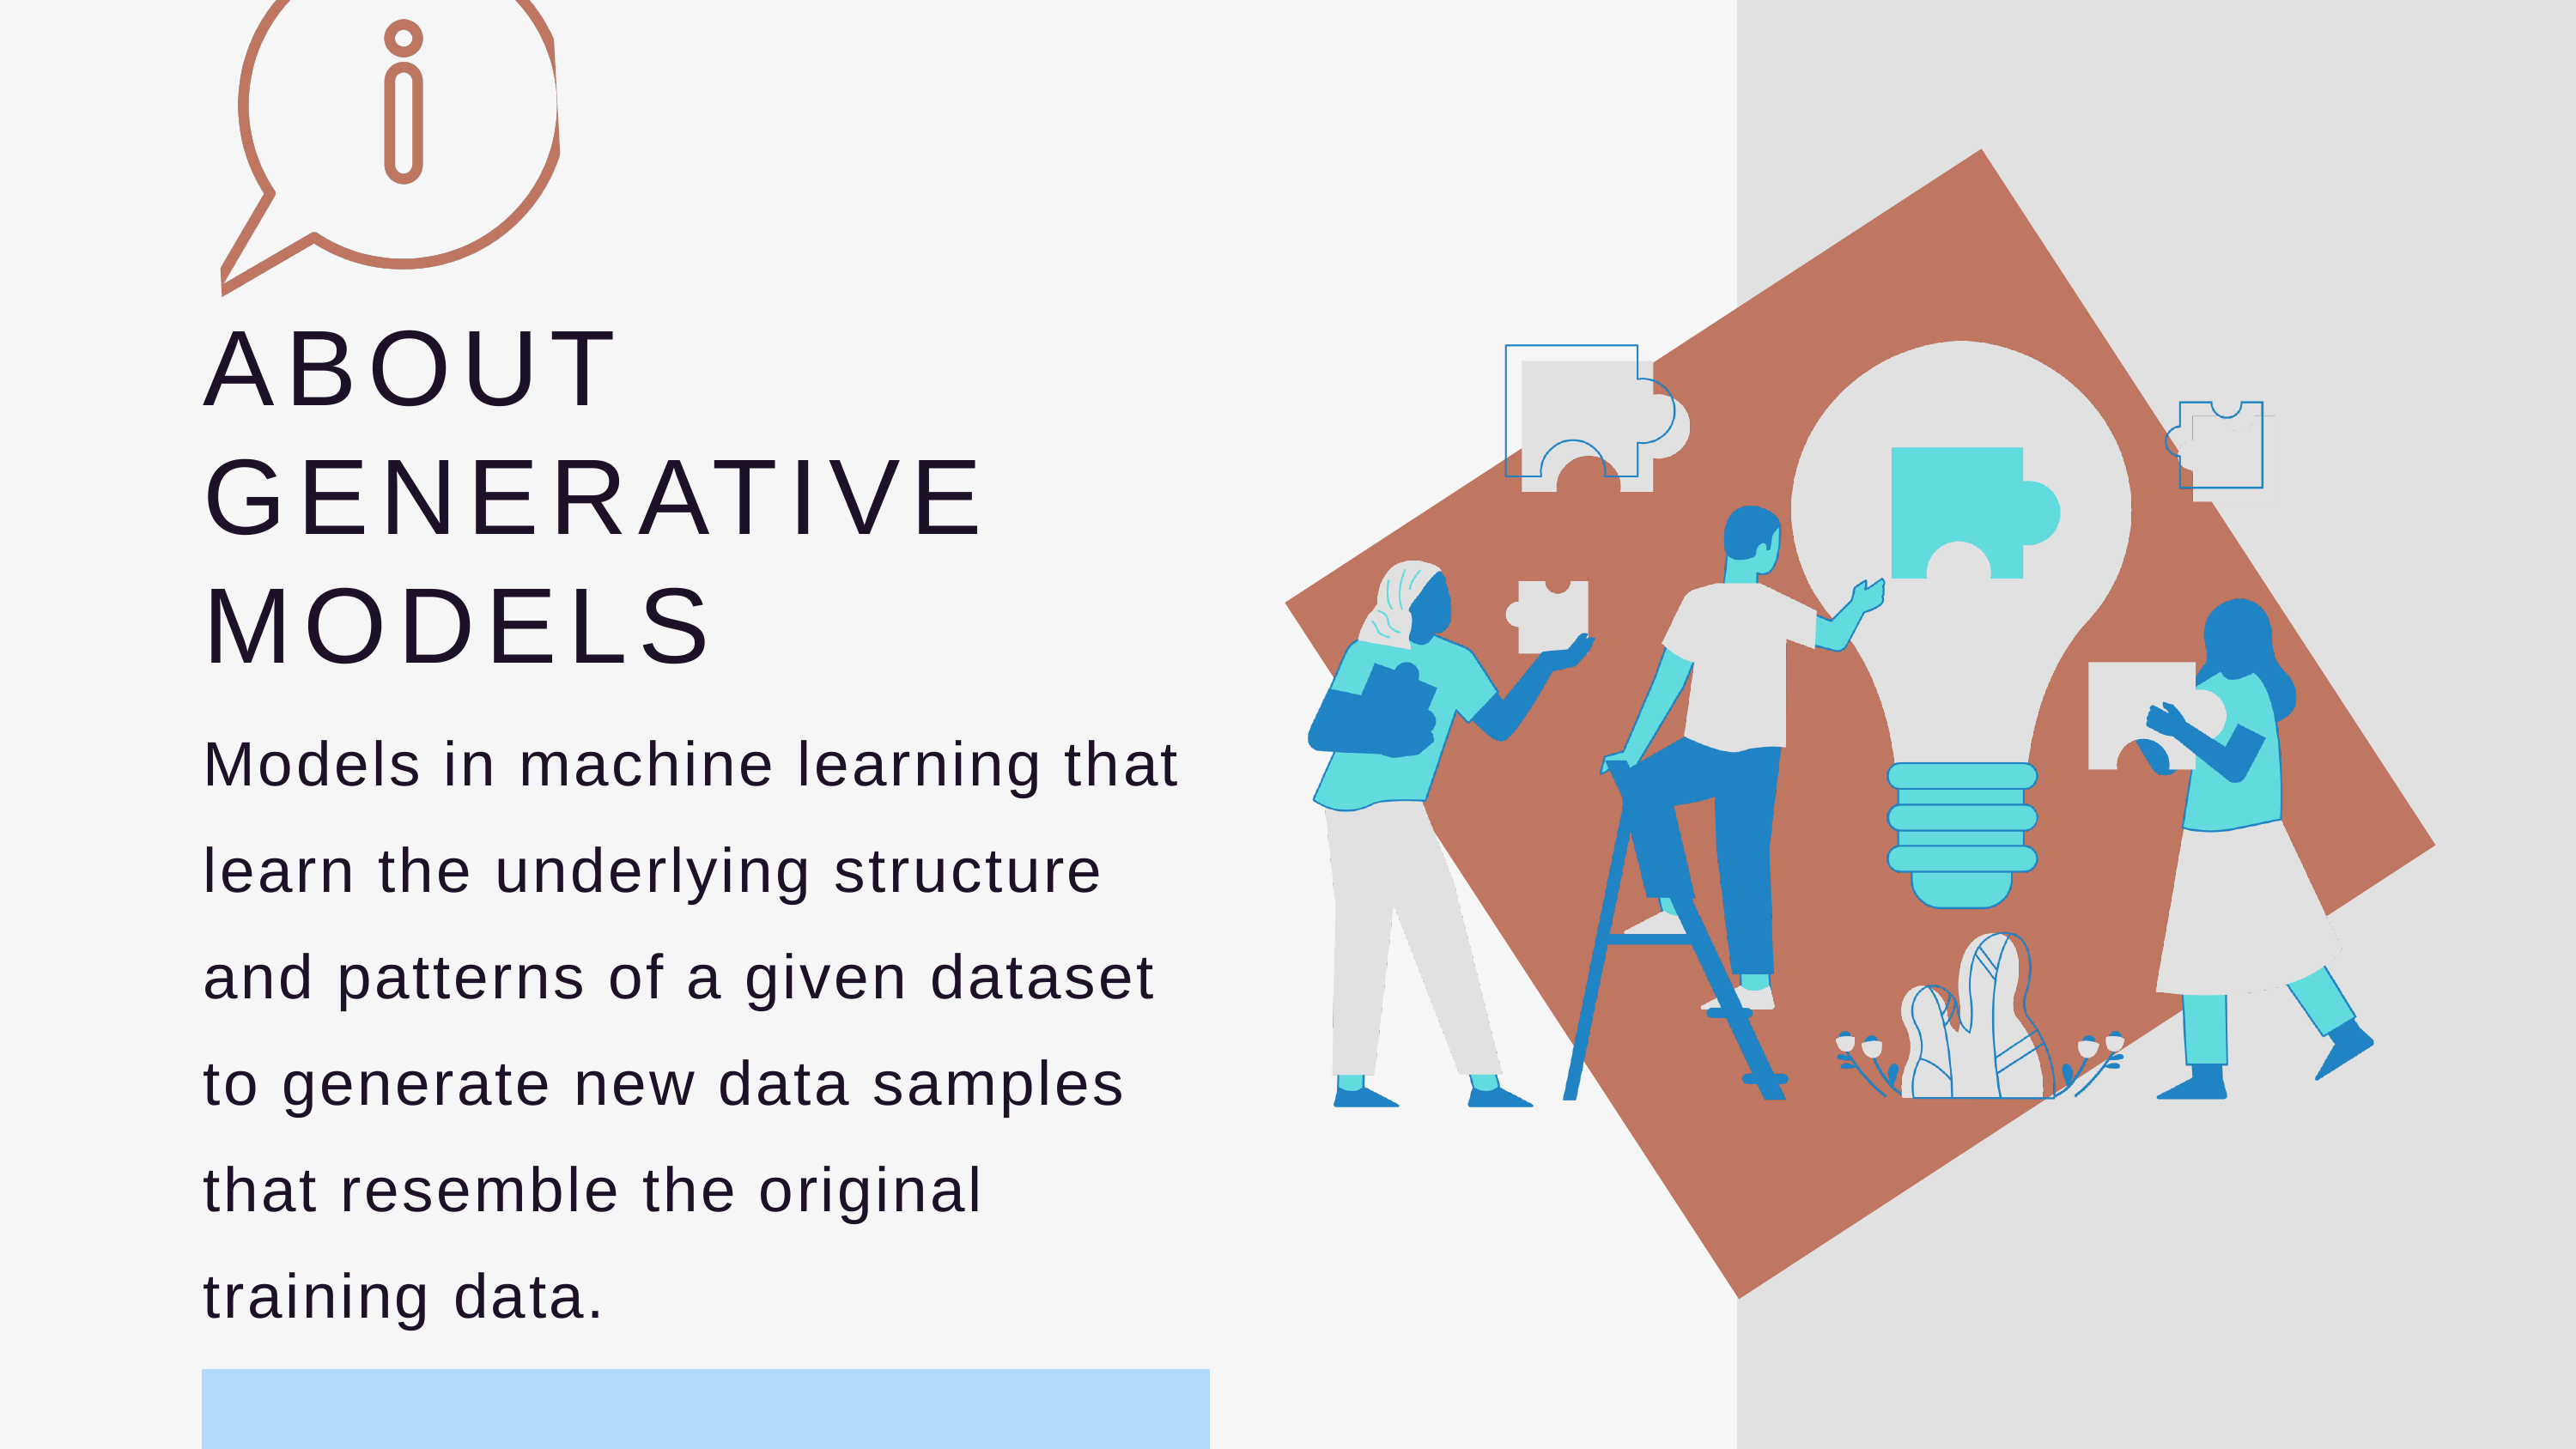

ABOUT GENERATIVE MODELS

Models in machine learning that learn the underlying structure and patterns of a given dataset to generate new data samples that resemble the original training data.